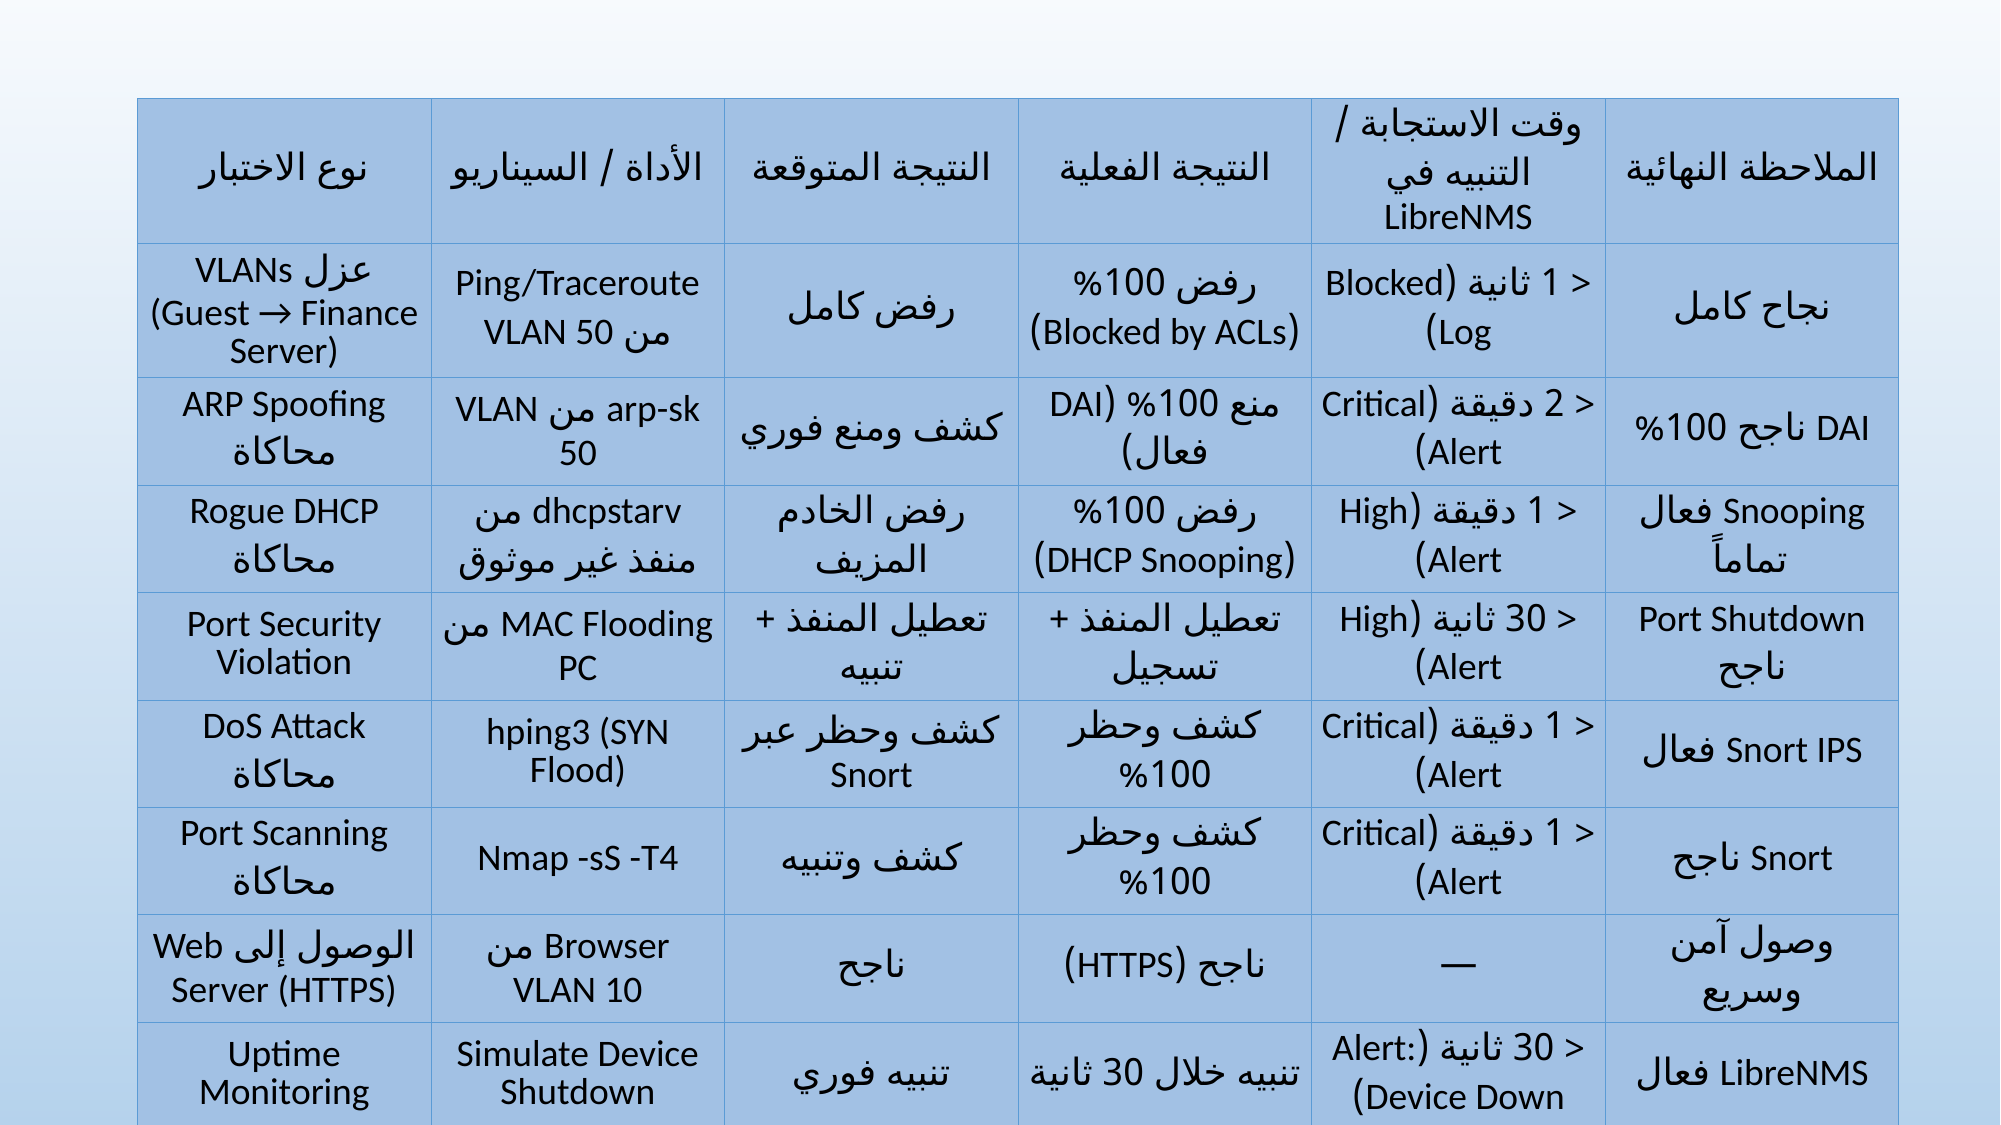

| نوع الاختبار | الأداة / السيناريو | النتيجة المتوقعة | النتيجة الفعلية | وقت الاستجابة / التنبيه في LibreNMS | الملاحظة النهائية |
| --- | --- | --- | --- | --- | --- |
| عزل VLANs (Guest → Finance Server) | Ping/Traceroute من VLAN 50 | رفض كامل | رفض 100% (Blocked by ACLs) | < 1 ثانية (Blocked Log) | نجاح كامل |
| ARP Spoofing محاكاة | arp-sk من VLAN 50 | كشف ومنع فوري | منع 100% (DAI فعال) | < 2 دقيقة (Critical Alert) | DAI ناجح 100% |
| Rogue DHCP محاكاة | dhcpstarv من منفذ غير موثوق | رفض الخادم المزيف | رفض 100% (DHCP Snooping) | < 1 دقيقة (High Alert) | Snooping فعال تماماً |
| Port Security Violation | MAC Flooding من PC | تعطيل المنفذ + تنبيه | تعطيل المنفذ + تسجيل | < 30 ثانية (High Alert) | Port Shutdown ناجح |
| DoS Attack محاكاة | hping3 (SYN Flood) | كشف وحظر عبر Snort | كشف وحظر 100% | < 1 دقيقة (Critical Alert) | Snort IPS فعال |
| Port Scanning محاكاة | Nmap -sS -T4 | كشف وتنبيه | كشف وحظر 100% | < 1 دقيقة (Critical Alert) | Snort ناجح |
| الوصول إلى Web Server (HTTPS) | Browser من VLAN 10 | ناجح | ناجح (HTTPS) | — | وصول آمن وسريع |
| Uptime Monitoring | Simulate Device Shutdown | تنبيه فوري | تنبيه خلال 30 ثانية | < 30 ثانية (Alert: Device Down) | LibreNMS فعال |
52